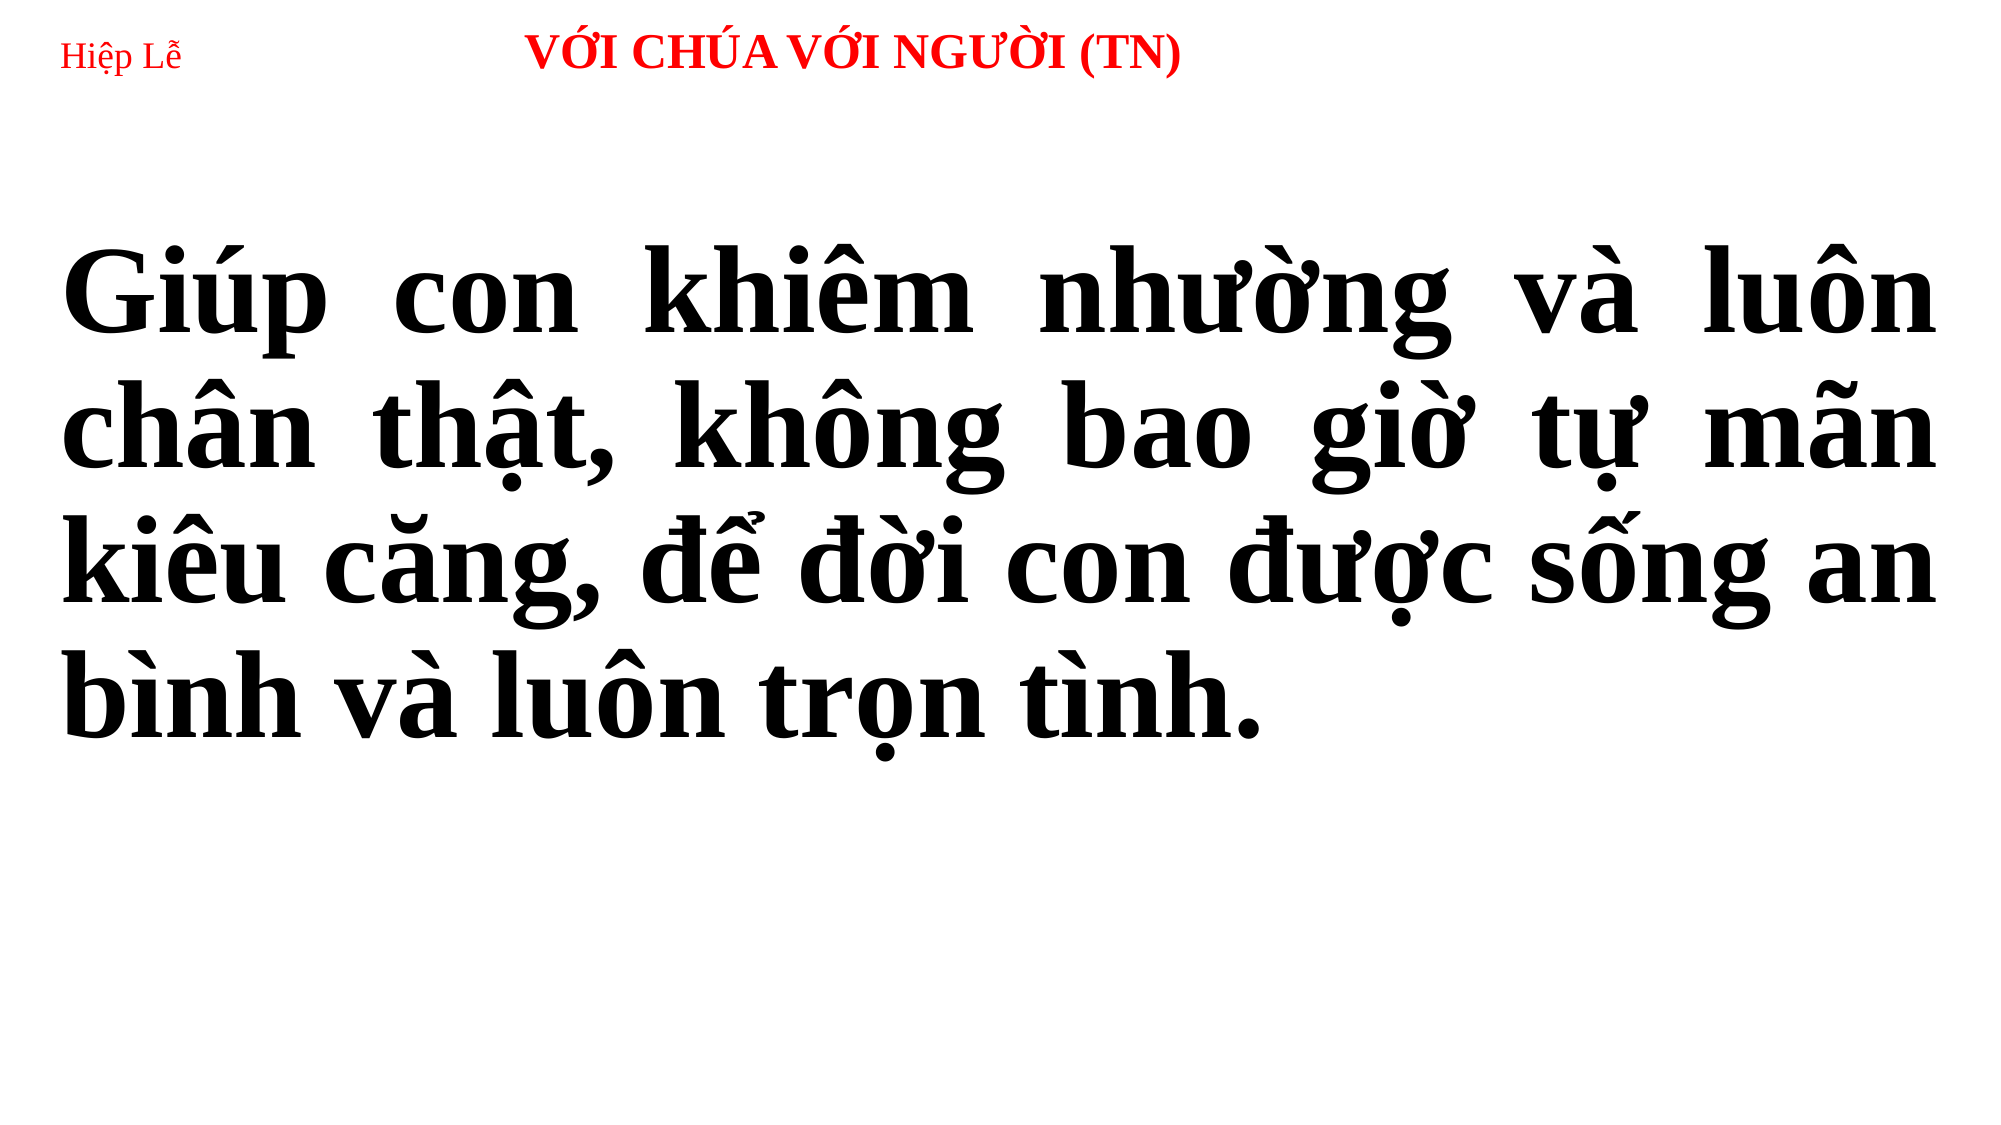

# Hiệp Lễ                                    VỚI CHÚA VỚI NGƯỜI (TN)
Giúp con khiêm nhường và luôn chân thật, không bao giờ tự mãn kiêu căng, để đời con được sống an bình và luôn trọn tình.